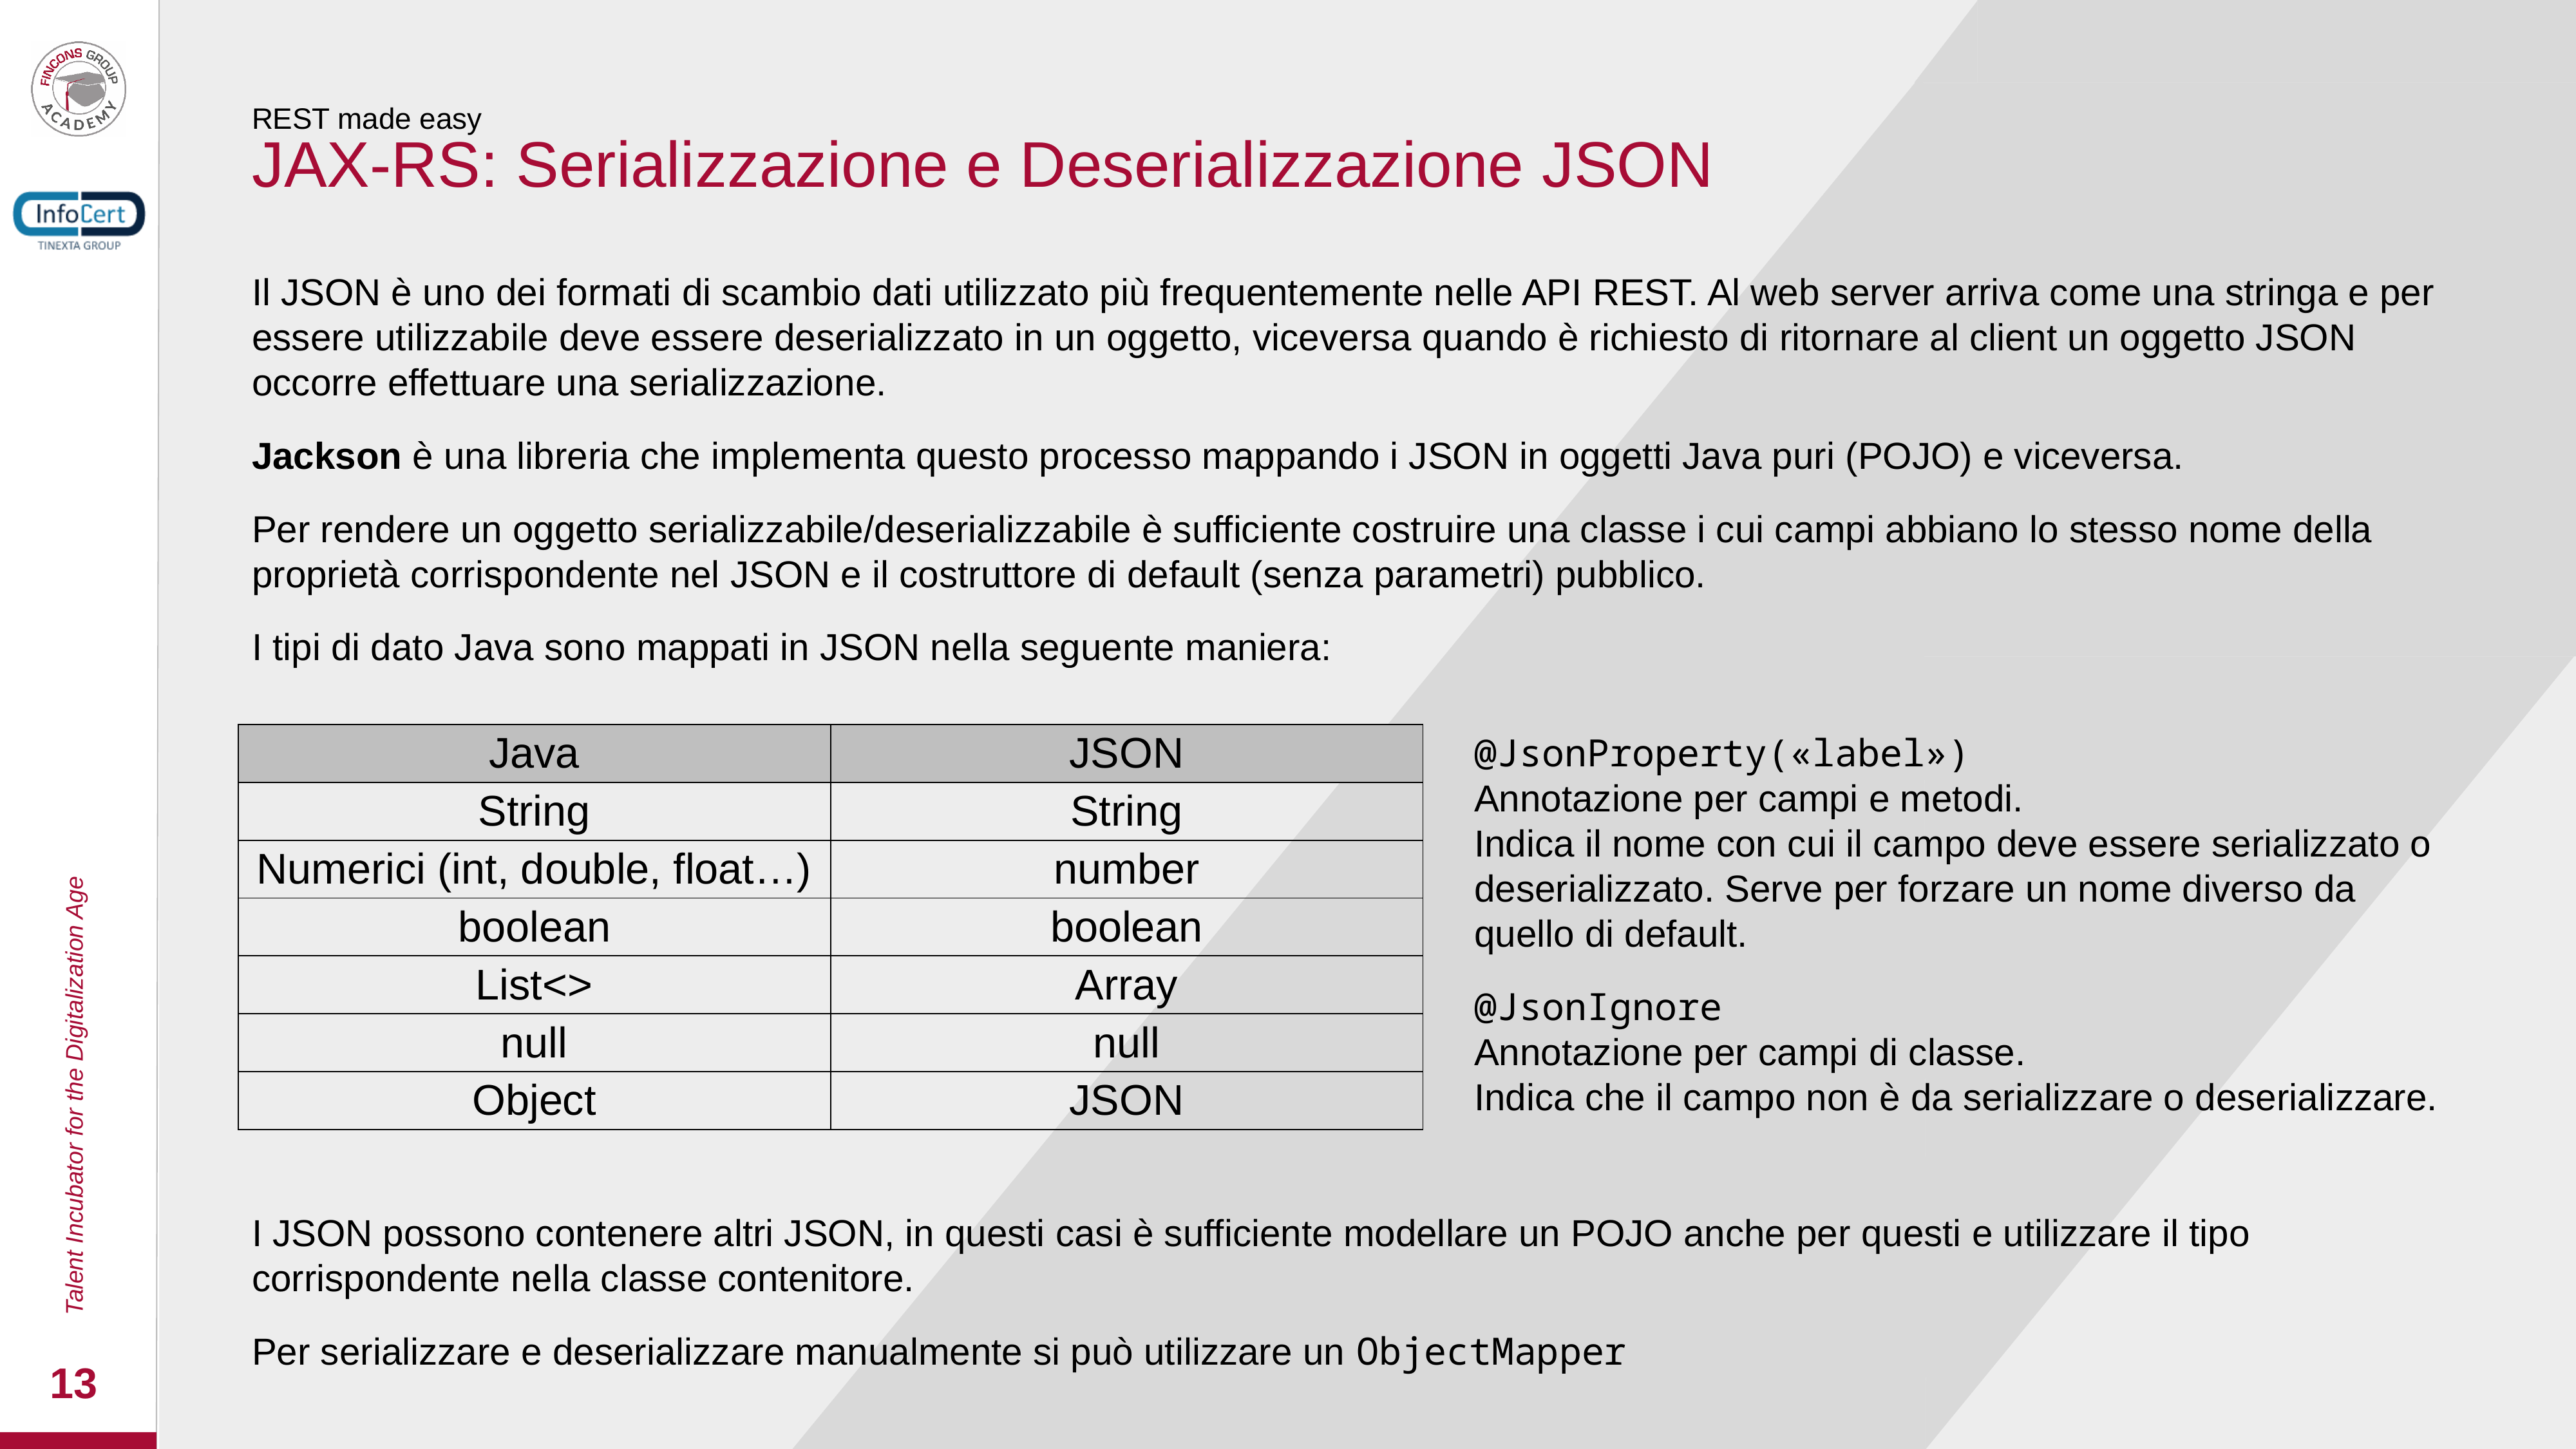

REST made easy
JAX-RS: Serializzazione e Deserializzazione JSON
Il JSON è uno dei formati di scambio dati utilizzato più frequentemente nelle API REST. Al web server arriva come una stringa e per essere utilizzabile deve essere deserializzato in un oggetto, viceversa quando è richiesto di ritornare al client un oggetto JSON occorre effettuare una serializzazione.
Jackson è una libreria che implementa questo processo mappando i JSON in oggetti Java puri (POJO) e viceversa.
Per rendere un oggetto serializzabile/deserializzabile è sufficiente costruire una classe i cui campi abbiano lo stesso nome della proprietà corrispondente nel JSON e il costruttore di default (senza parametri) pubblico.
I tipi di dato Java sono mappati in JSON nella seguente maniera:

I JSON possono contenere altri JSON, in questi casi è sufficiente modellare un POJO anche per questi e utilizzare il tipo corrispondente nella classe contenitore.
Per serializzare e deserializzare manualmente si può utilizzare un ObjectMapper
| Java | JSON |
| --- | --- |
| String | String |
| Numerici (int, double, float…) | number |
| boolean | boolean |
| List<> | Array |
| null | null |
| Object | JSON |
@JsonProperty(«label»)
Annotazione per campi e metodi.
Indica il nome con cui il campo deve essere serializzato o deserializzato. Serve per forzare un nome diverso da quello di default.
@JsonIgnore
Annotazione per campi di classe.
Indica che il campo non è da serializzare o deserializzare.